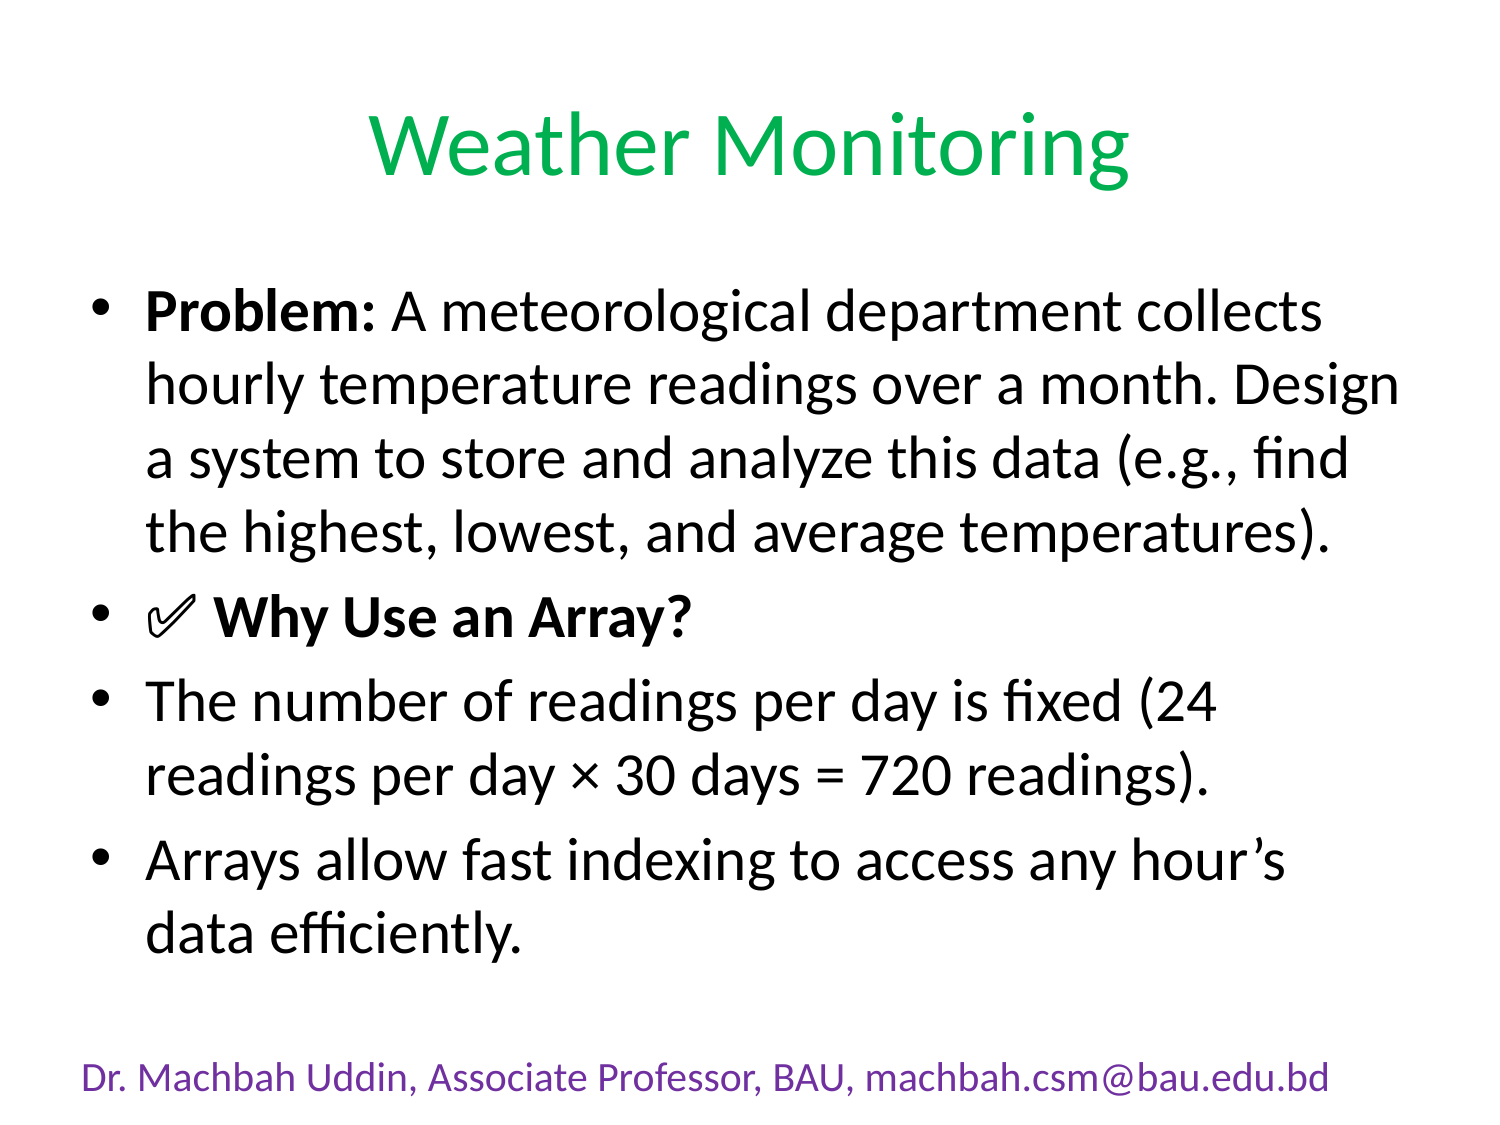

# Weather Monitoring
Problem: A meteorological department collects hourly temperature readings over a month. Design a system to store and analyze this data (e.g., find the highest, lowest, and average temperatures).
✅ Why Use an Array?
The number of readings per day is fixed (24 readings per day × 30 days = 720 readings).
Arrays allow fast indexing to access any hour’s data efficiently.